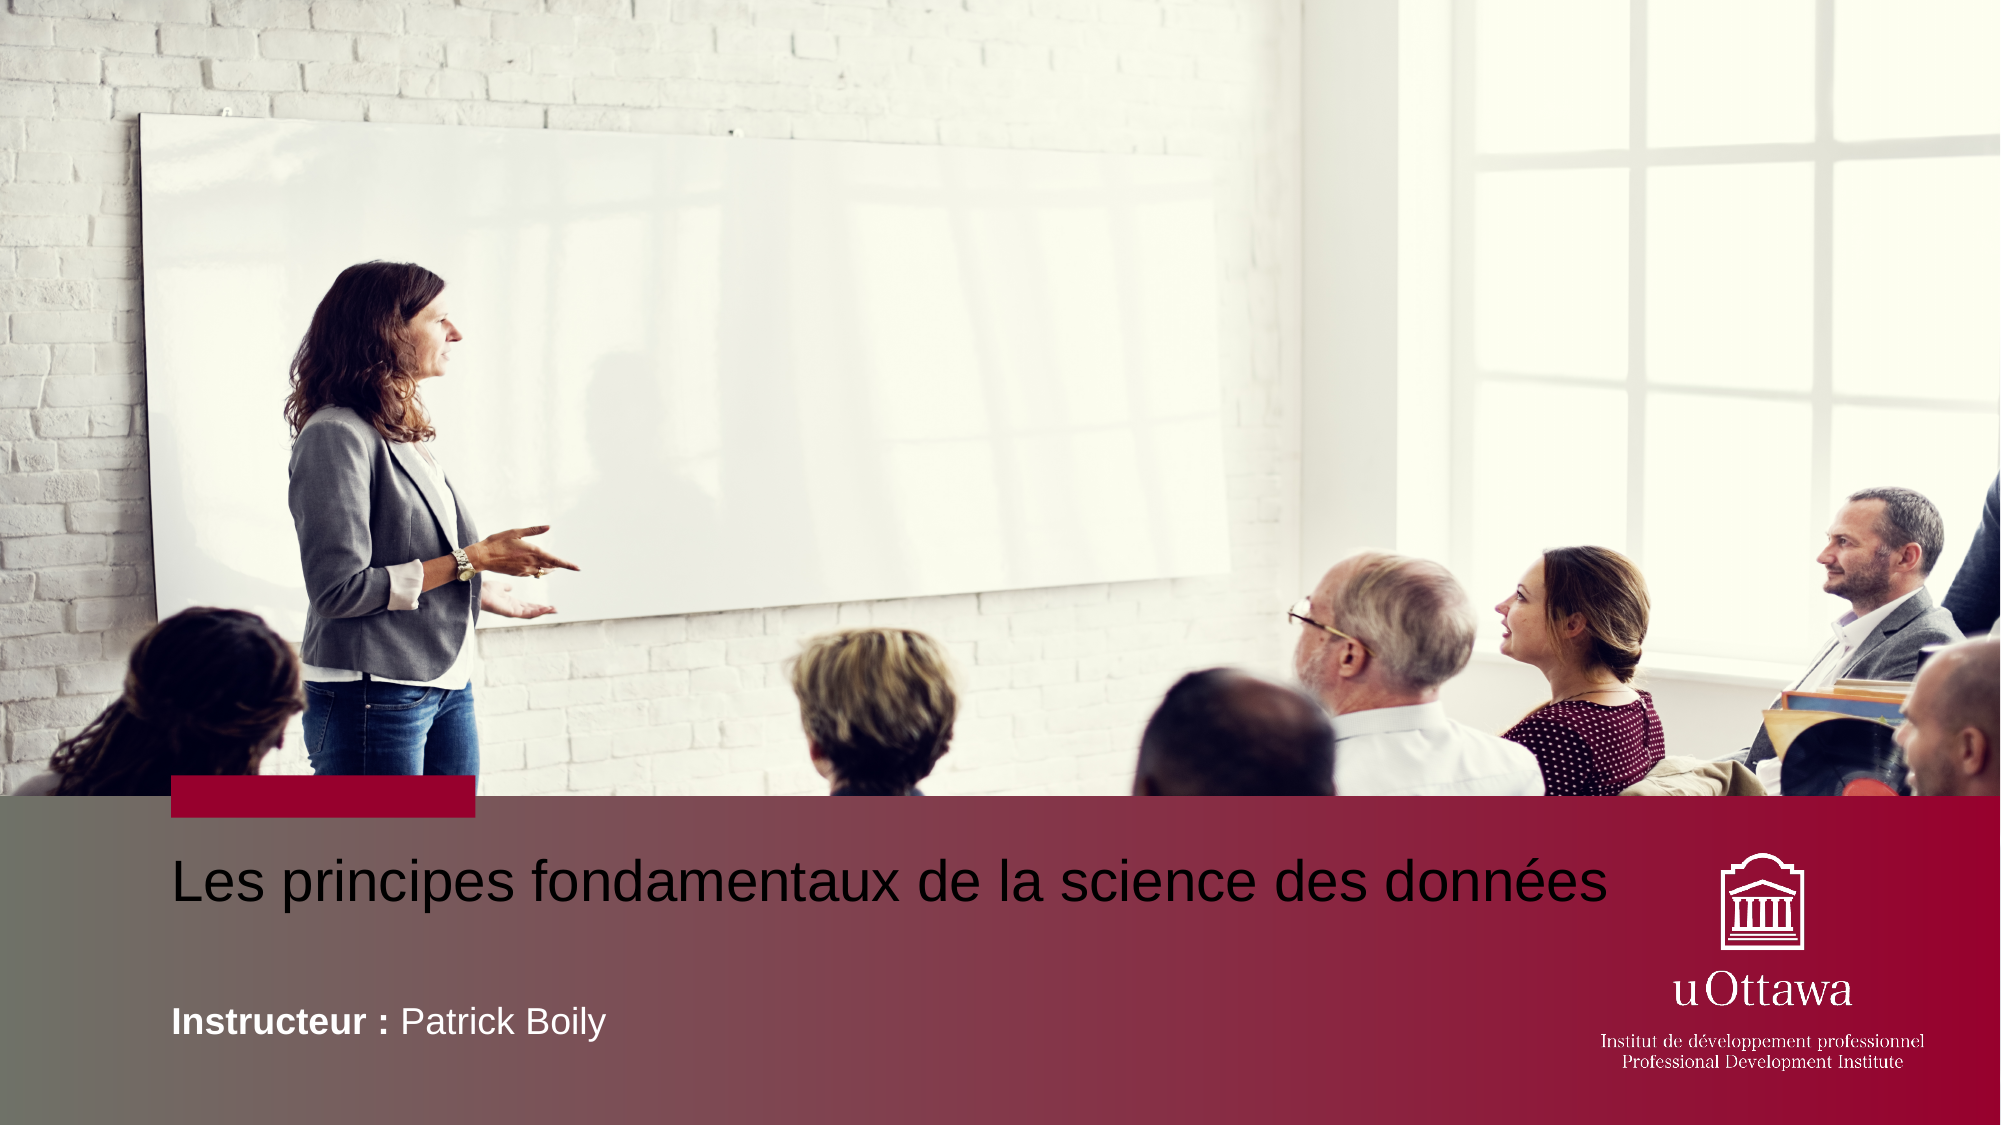

Les principes fondamentaux de la science des données
Instructeur : Patrick Boily